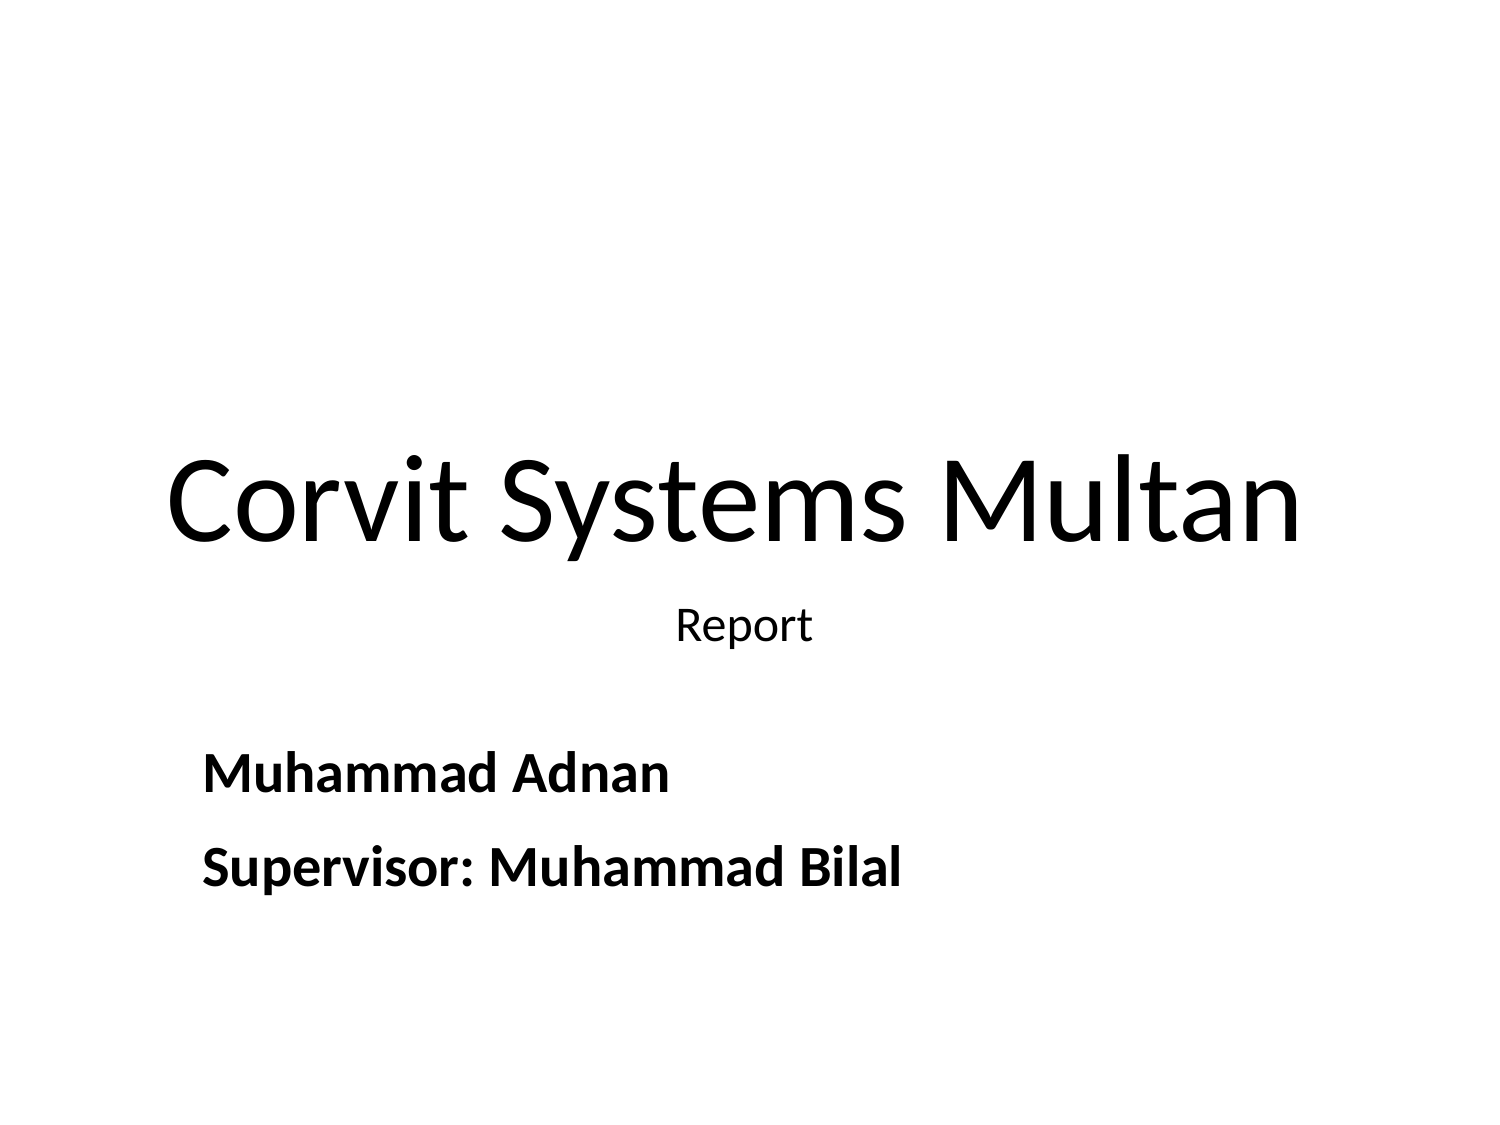

# Corvit Systems Multan
Report

Muhammad Adnan
Supervisor: Muhammad Bilal